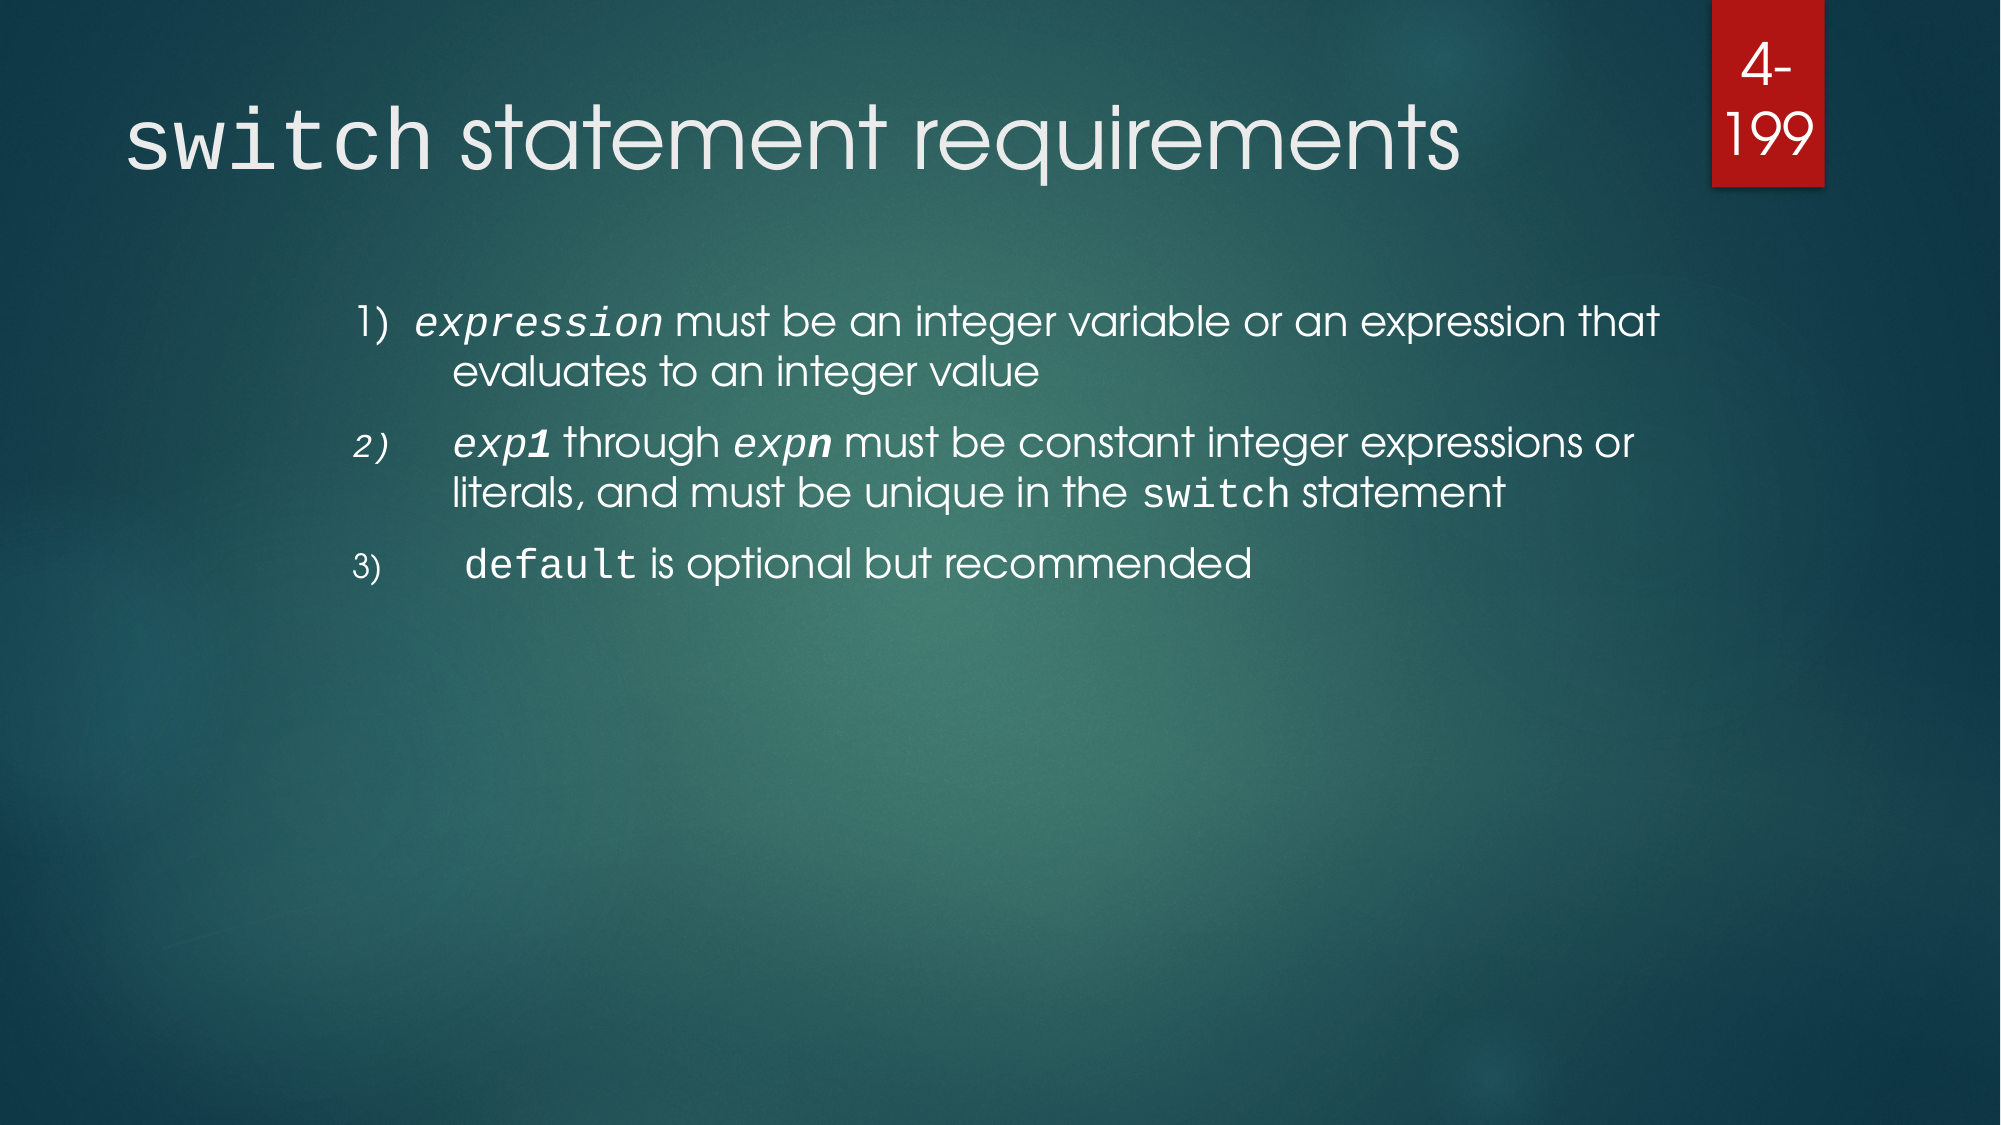

# switch statement requirements
1)  expression must be an integer variable or an expression that evaluates to an integer value
exp1 through expn must be constant integer expressions or literals, and must be unique in the switch statement
 default is optional but recommended
4-199